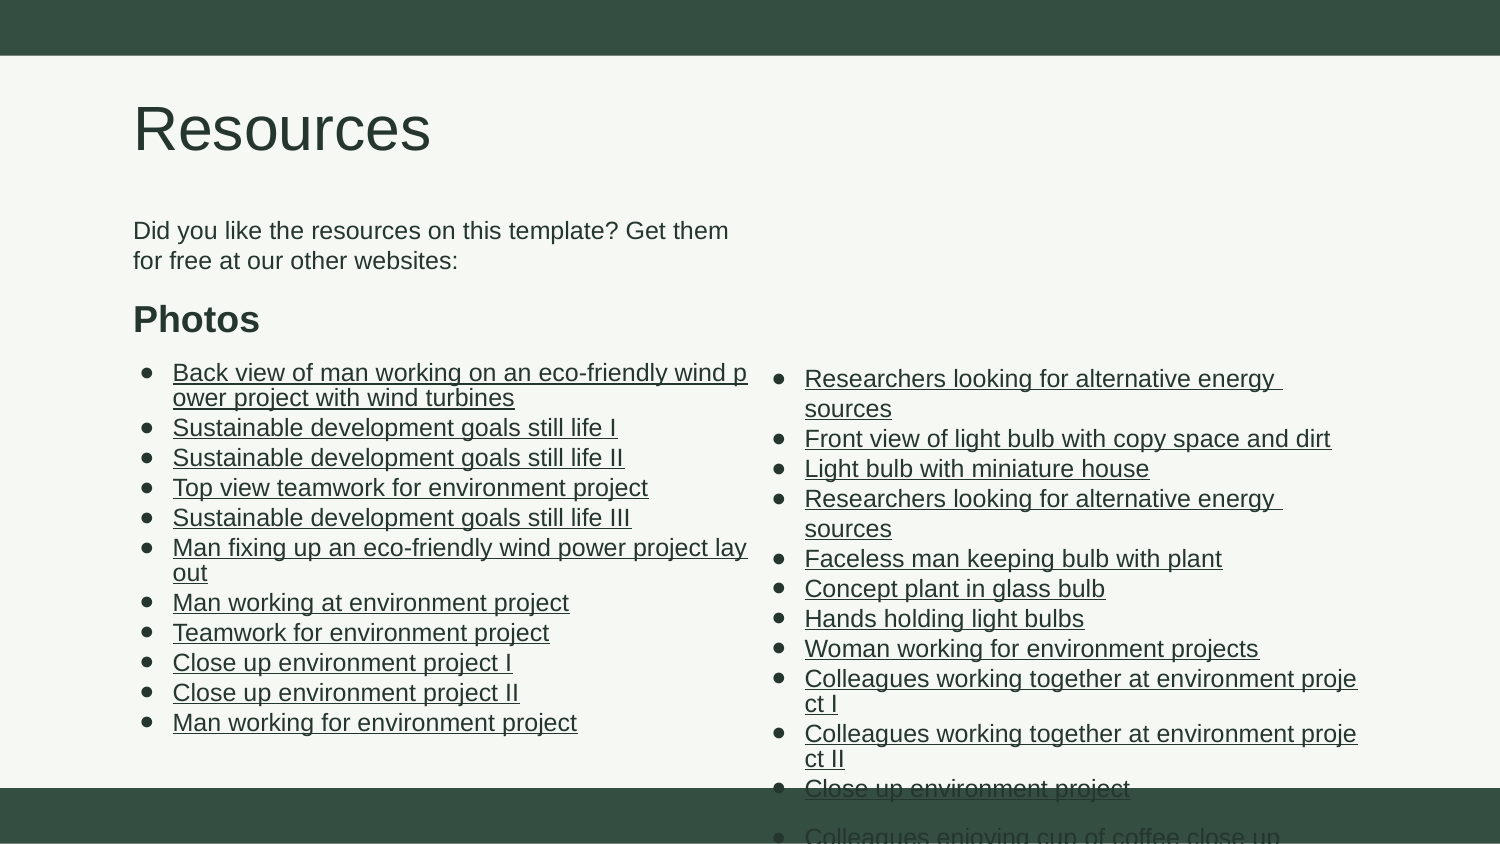

# Resources
Did you like the resources on this template? Get them for free at our other websites:
Photos
Back view of man working on an eco-friendly wind power project with wind turbines
Sustainable development goals still life I
Sustainable development goals still life II
Top view teamwork for environment project
Sustainable development goals still life III
Man fixing up an eco-friendly wind power project layout
Man working at environment project
Teamwork for environment project
Close up environment project I
Close up environment project II
Man working for environment project
Researchers looking for alternative energy sources
Front view of light bulb with copy space and dirt
Light bulb with miniature house
Researchers looking for alternative energy sources
Faceless man keeping bulb with plant
Concept plant in glass bulb
Hands holding light bulbs
Woman working for environment projects
Colleagues working together at environment project I
Colleagues working together at environment project II
Close up environment project
Colleagues enjoying cup of coffee close up